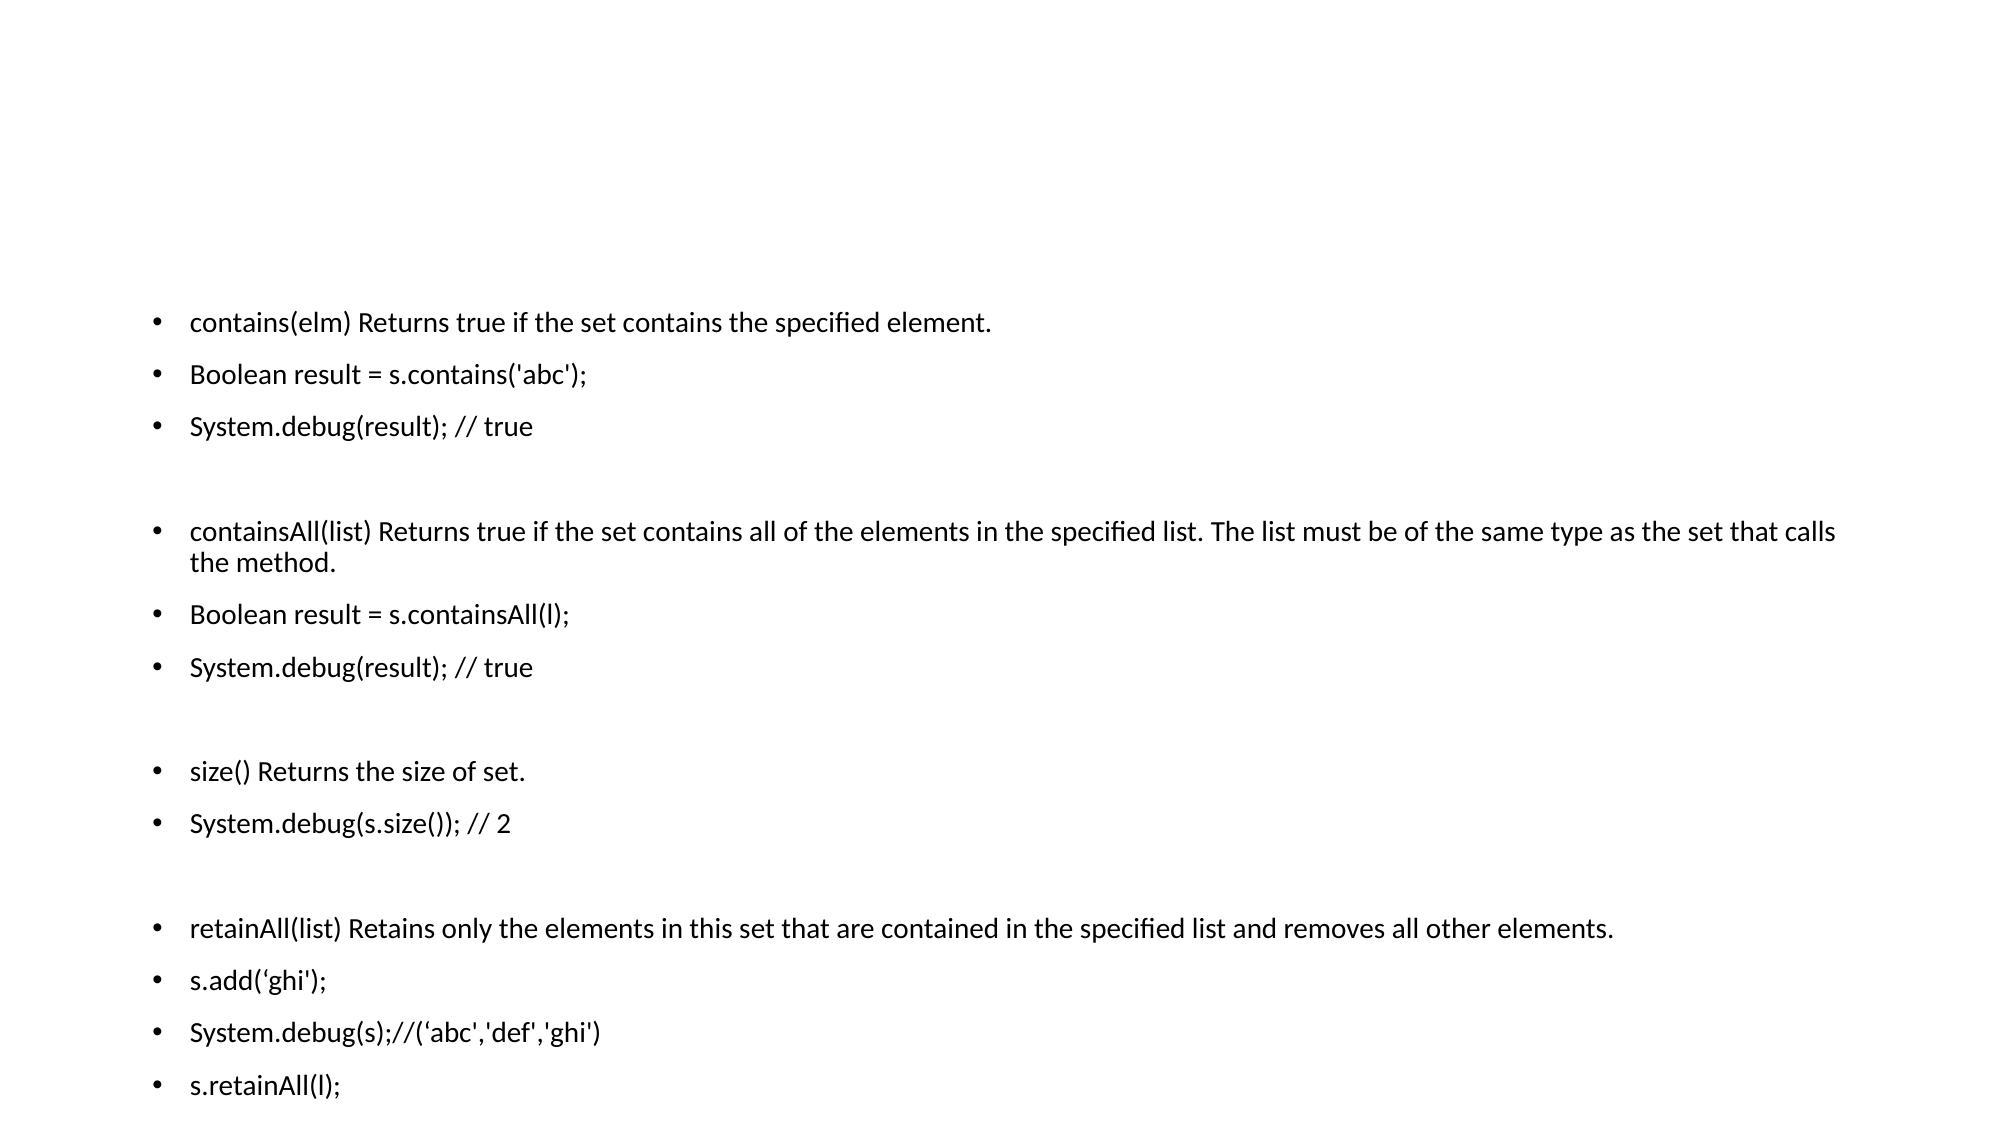

#
contains(elm) Returns true if the set contains the specified element.
Boolean result = s.contains('abc');
System.debug(result); // true

containsAll(list) Returns true if the set contains all of the elements in the specified list. The list must be of the same type as the set that calls the method.
Boolean result = s.containsAll(l);
System.debug(result); // true

size() Returns the size of set.
System.debug(s.size()); // 2

retainAll(list) Retains only the elements in this set that are contained in the specified list and removes all other elements.
s.add(‘ghi');
System.debug(s);//(‘abc','def','ghi')
s.retainAll(l);
System.debug(s);//(‘abc','def')

remove(elm) Removes the specified element from the set if it is present.
s.add(‘ghi');
s.remove(‘ghi');
System.debug(s);//(‘abc','def')

removeAll(list) Removes the elements in the specified list from the set if they are present.
s.add(‘ghi');
s.removeAll(l);
System.debug(s);//(‘ghi')